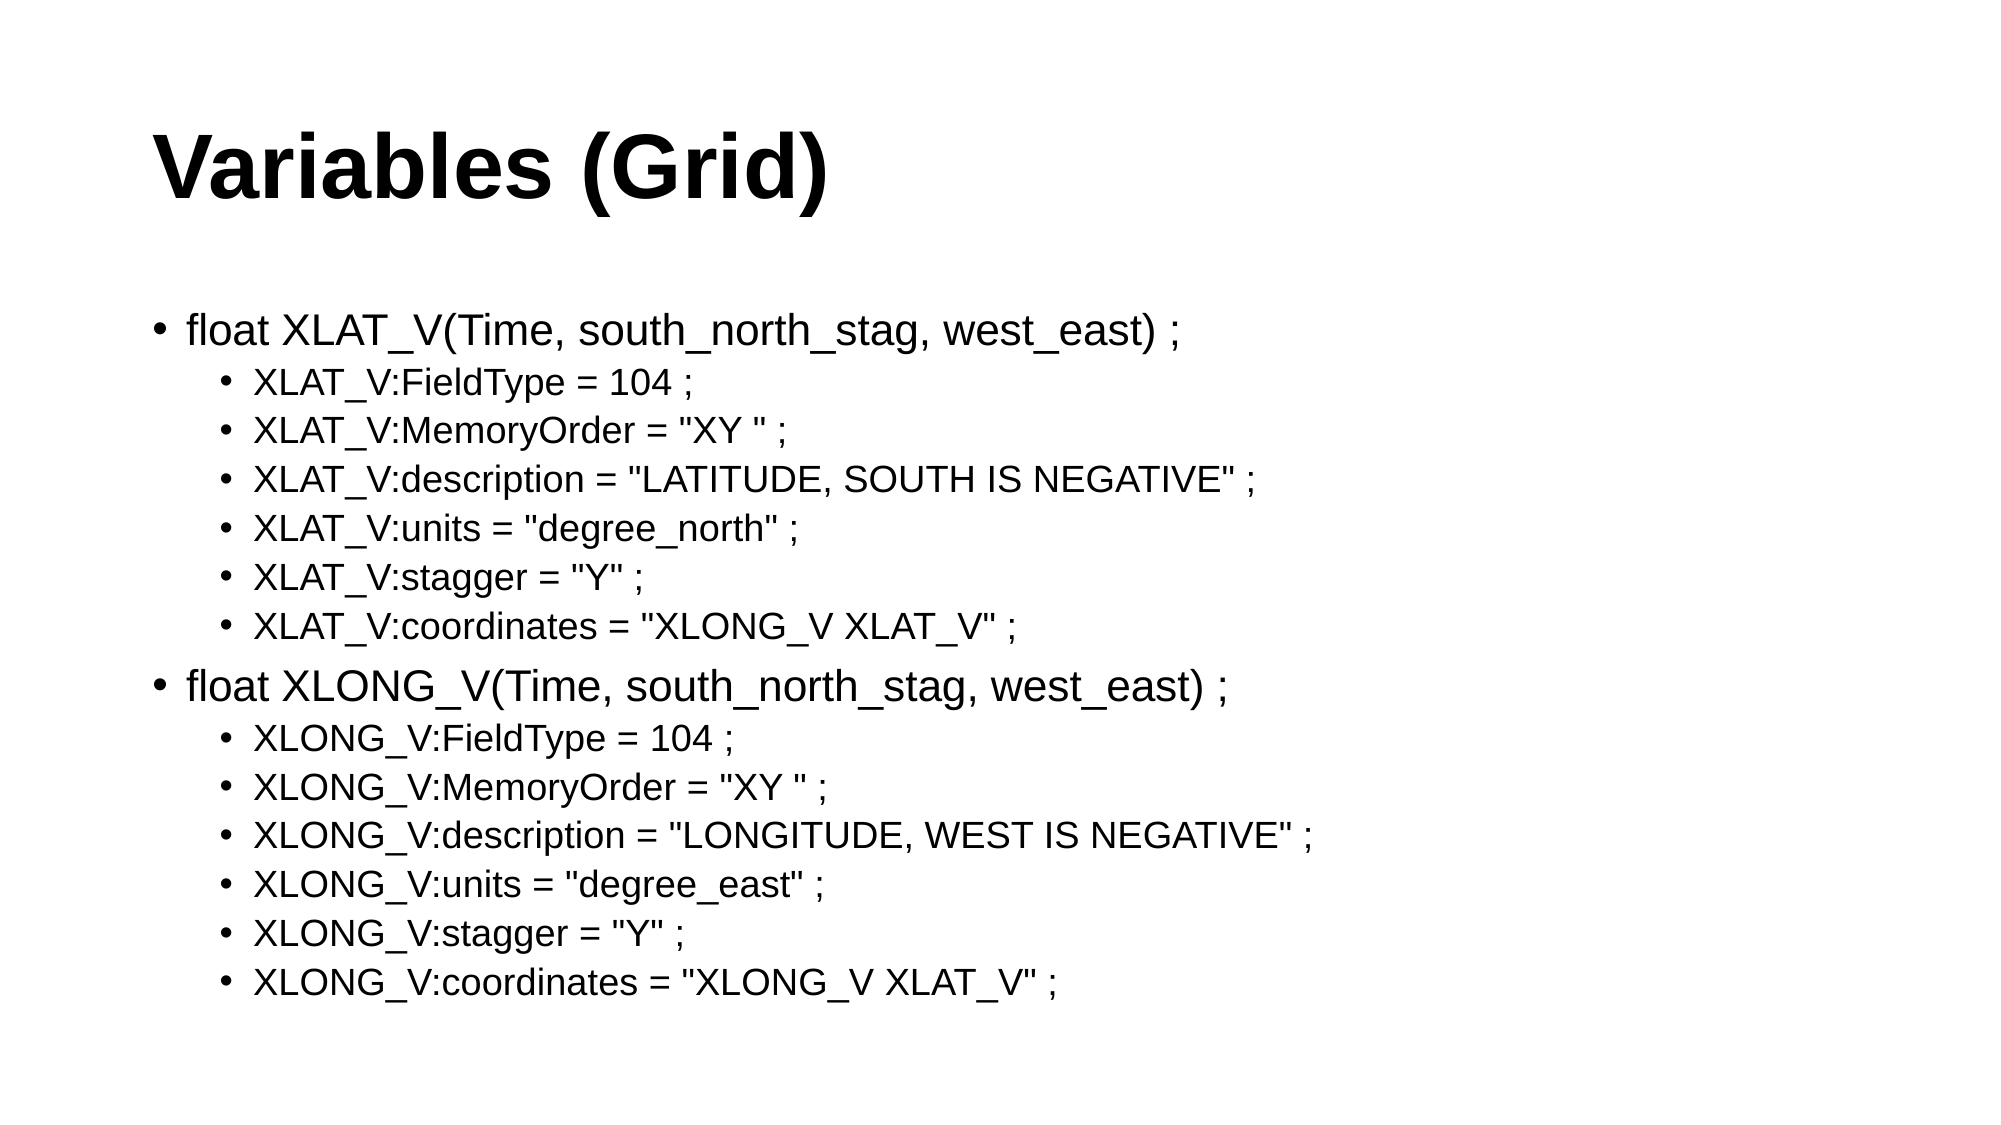

# Variables (Grid)
float XLAT_V(Time, south_north_stag, west_east) ;
XLAT_V:FieldType = 104 ;
XLAT_V:MemoryOrder = "XY " ;
XLAT_V:description = "LATITUDE, SOUTH IS NEGATIVE" ;
XLAT_V:units = "degree_north" ;
XLAT_V:stagger = "Y" ;
XLAT_V:coordinates = "XLONG_V XLAT_V" ;
float XLONG_V(Time, south_north_stag, west_east) ;
XLONG_V:FieldType = 104 ;
XLONG_V:MemoryOrder = "XY " ;
XLONG_V:description = "LONGITUDE, WEST IS NEGATIVE" ;
XLONG_V:units = "degree_east" ;
XLONG_V:stagger = "Y" ;
XLONG_V:coordinates = "XLONG_V XLAT_V" ;